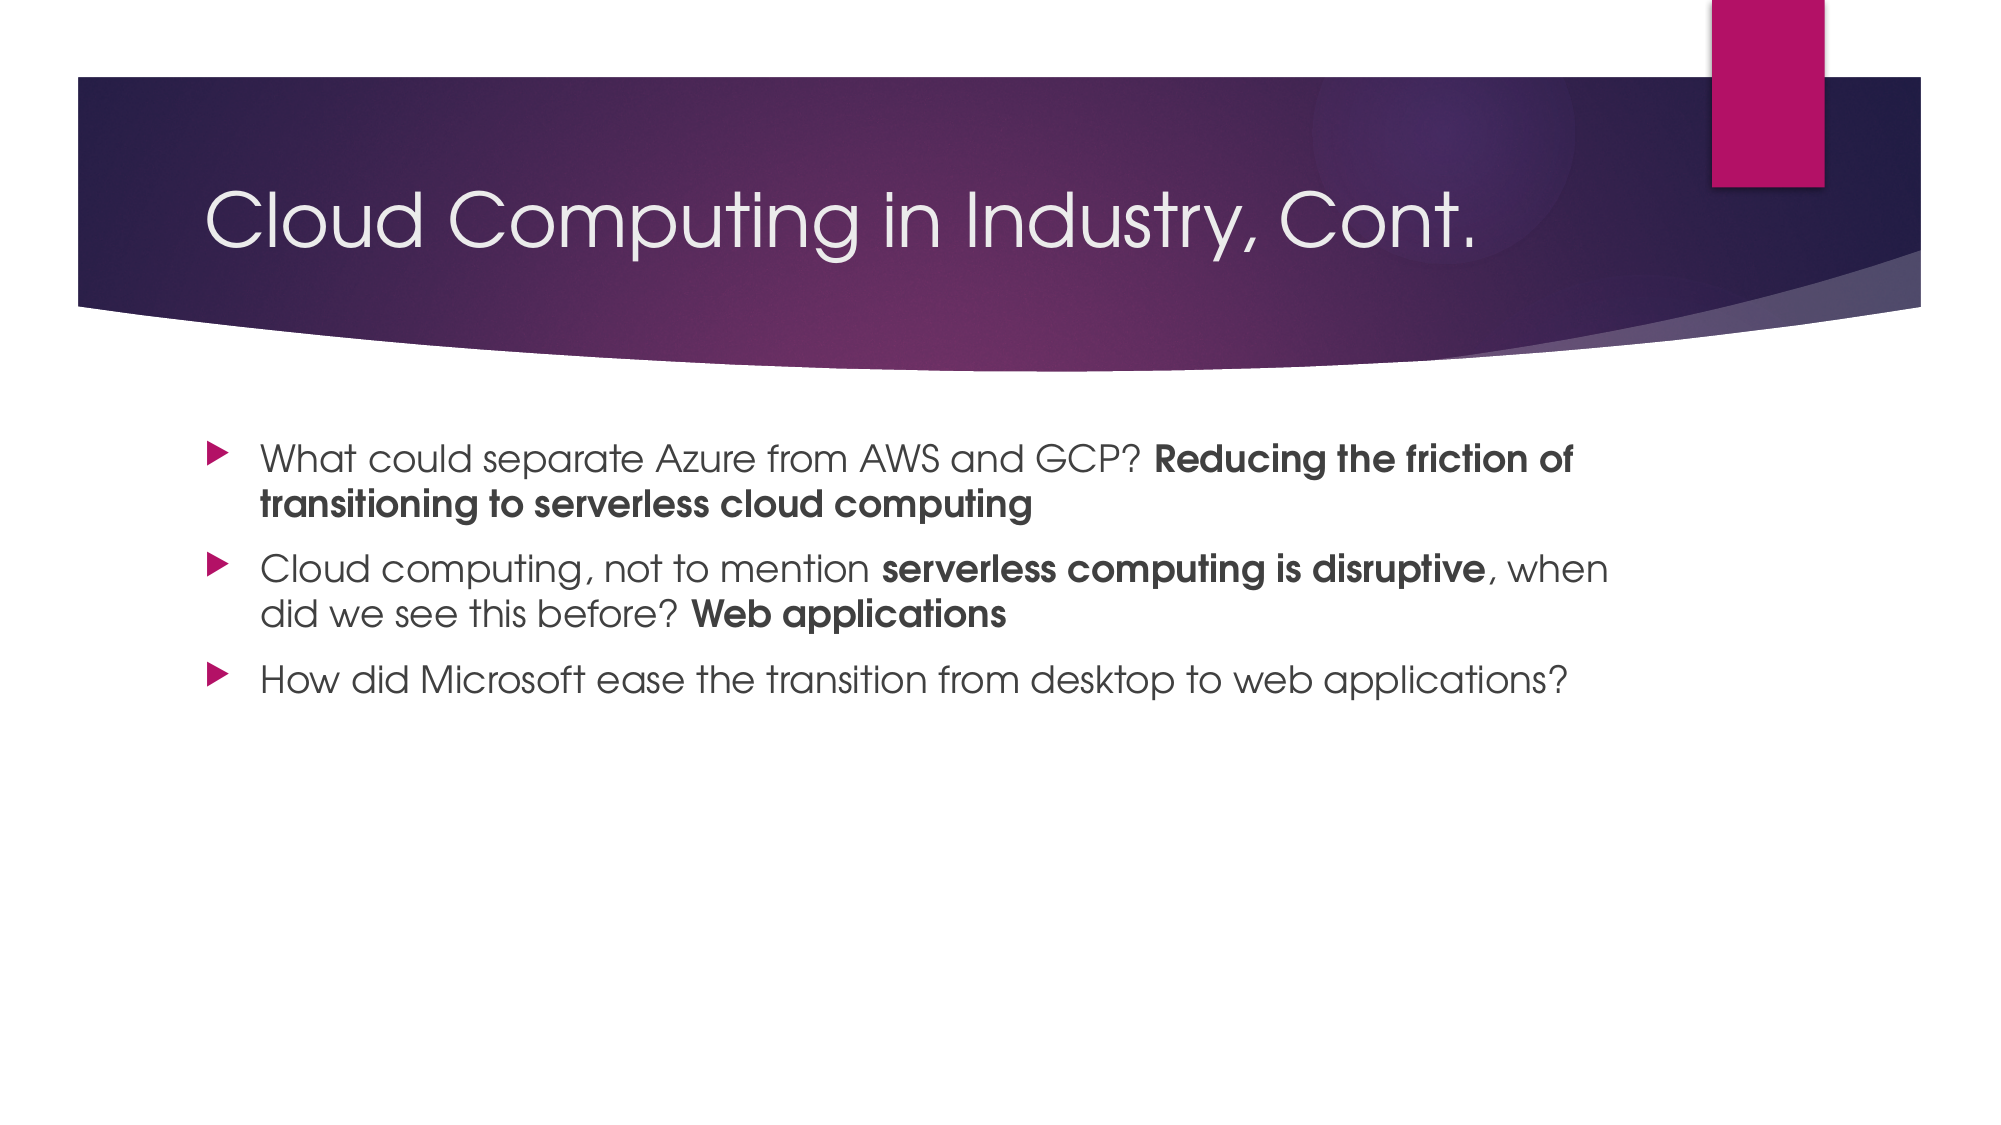

# Cloud Computing in Industry, Cont.
What could separate Azure from AWS and GCP? Reducing the friction of transitioning to serverless cloud computing
Cloud computing, not to mention serverless computing is disruptive, when did we see this before? Web applications
How did Microsoft ease the transition from desktop to web applications?